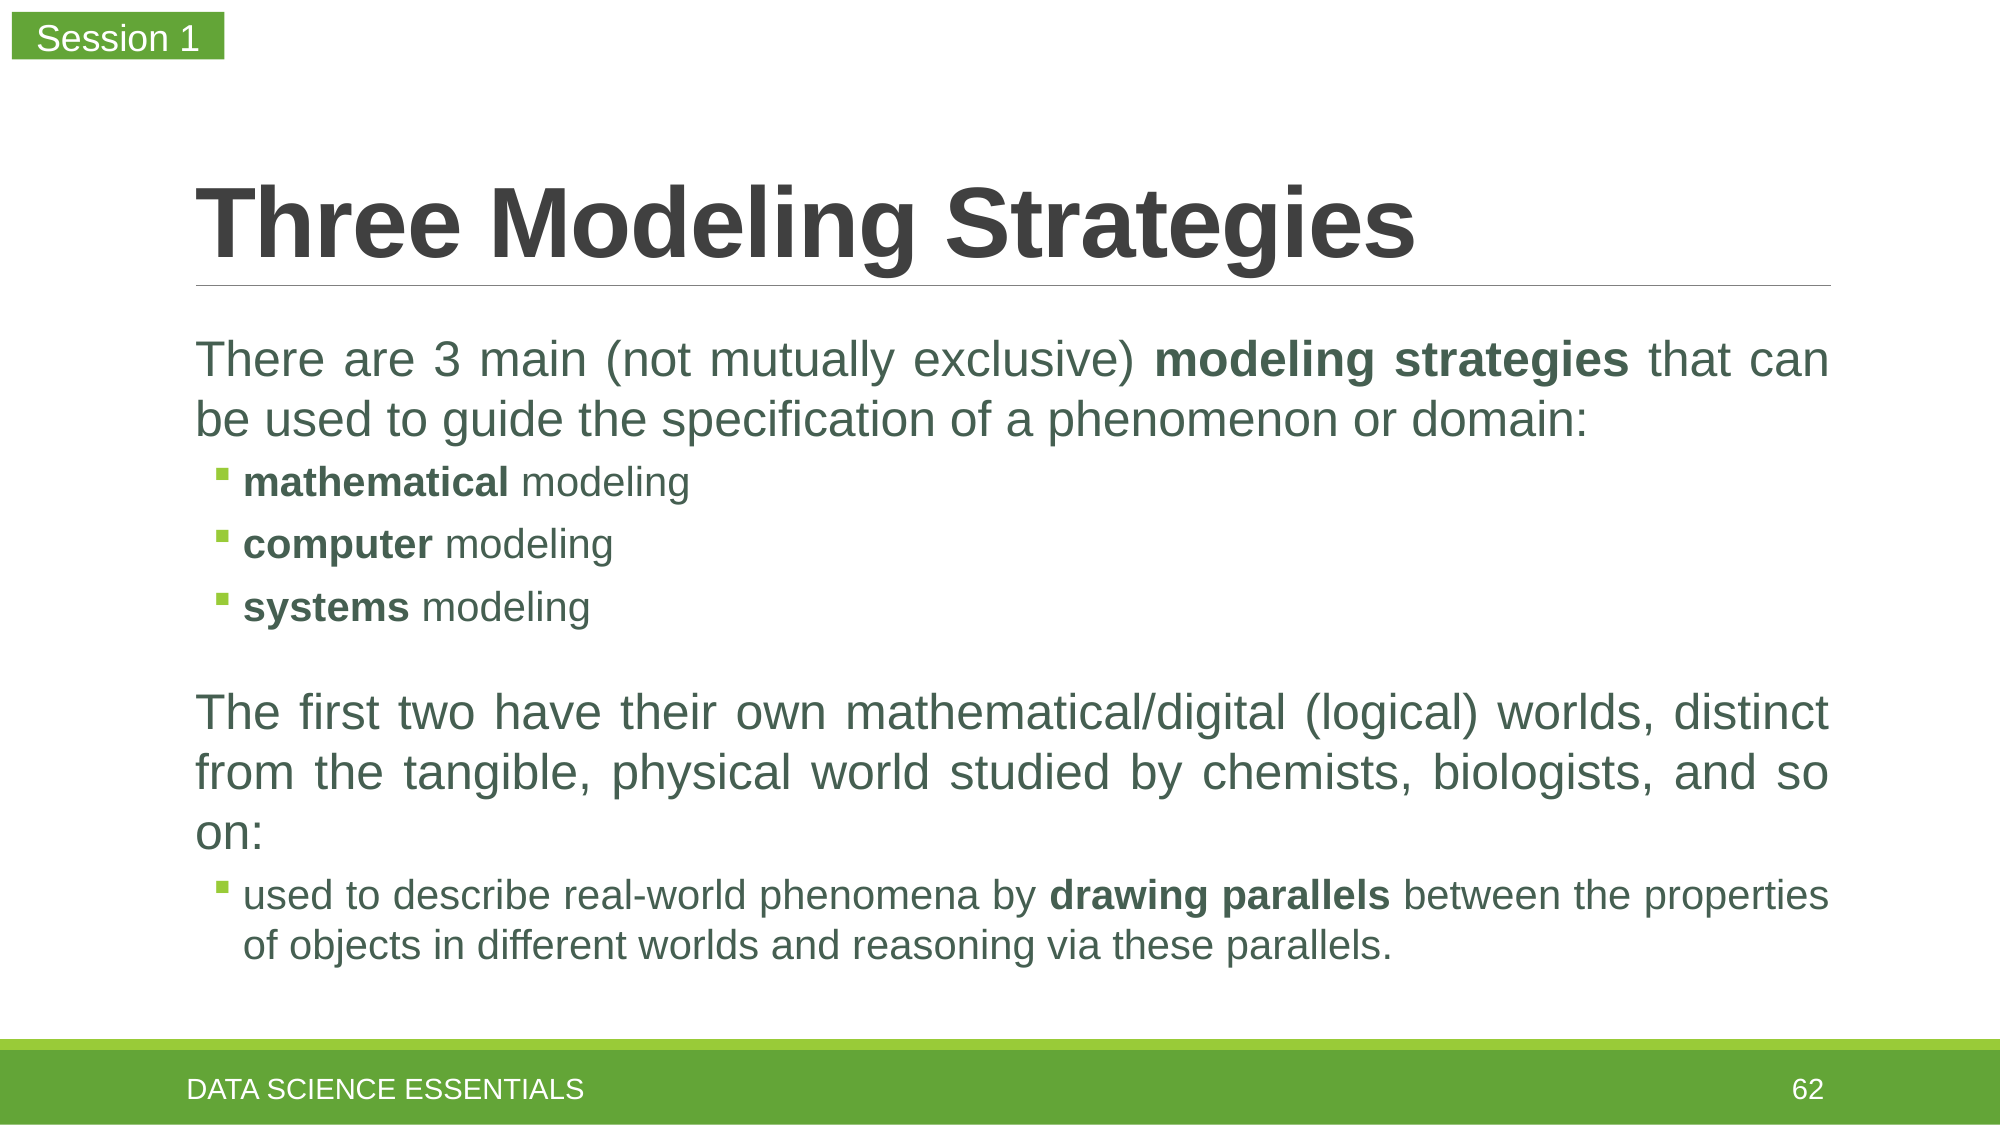

Session 1
# Three Modeling Strategies
There are 3 main (not mutually exclusive) modeling strategies that can be used to guide the specification of a phenomenon or domain:
mathematical modeling
computer modeling
systems modeling
The first two have their own mathematical/digital (logical) worlds, distinct from the tangible, physical world studied by chemists, biologists, and so on:
used to describe real-world phenomena by drawing parallels between the properties of objects in different worlds and reasoning via these parallels.
DATA SCIENCE ESSENTIALS
62